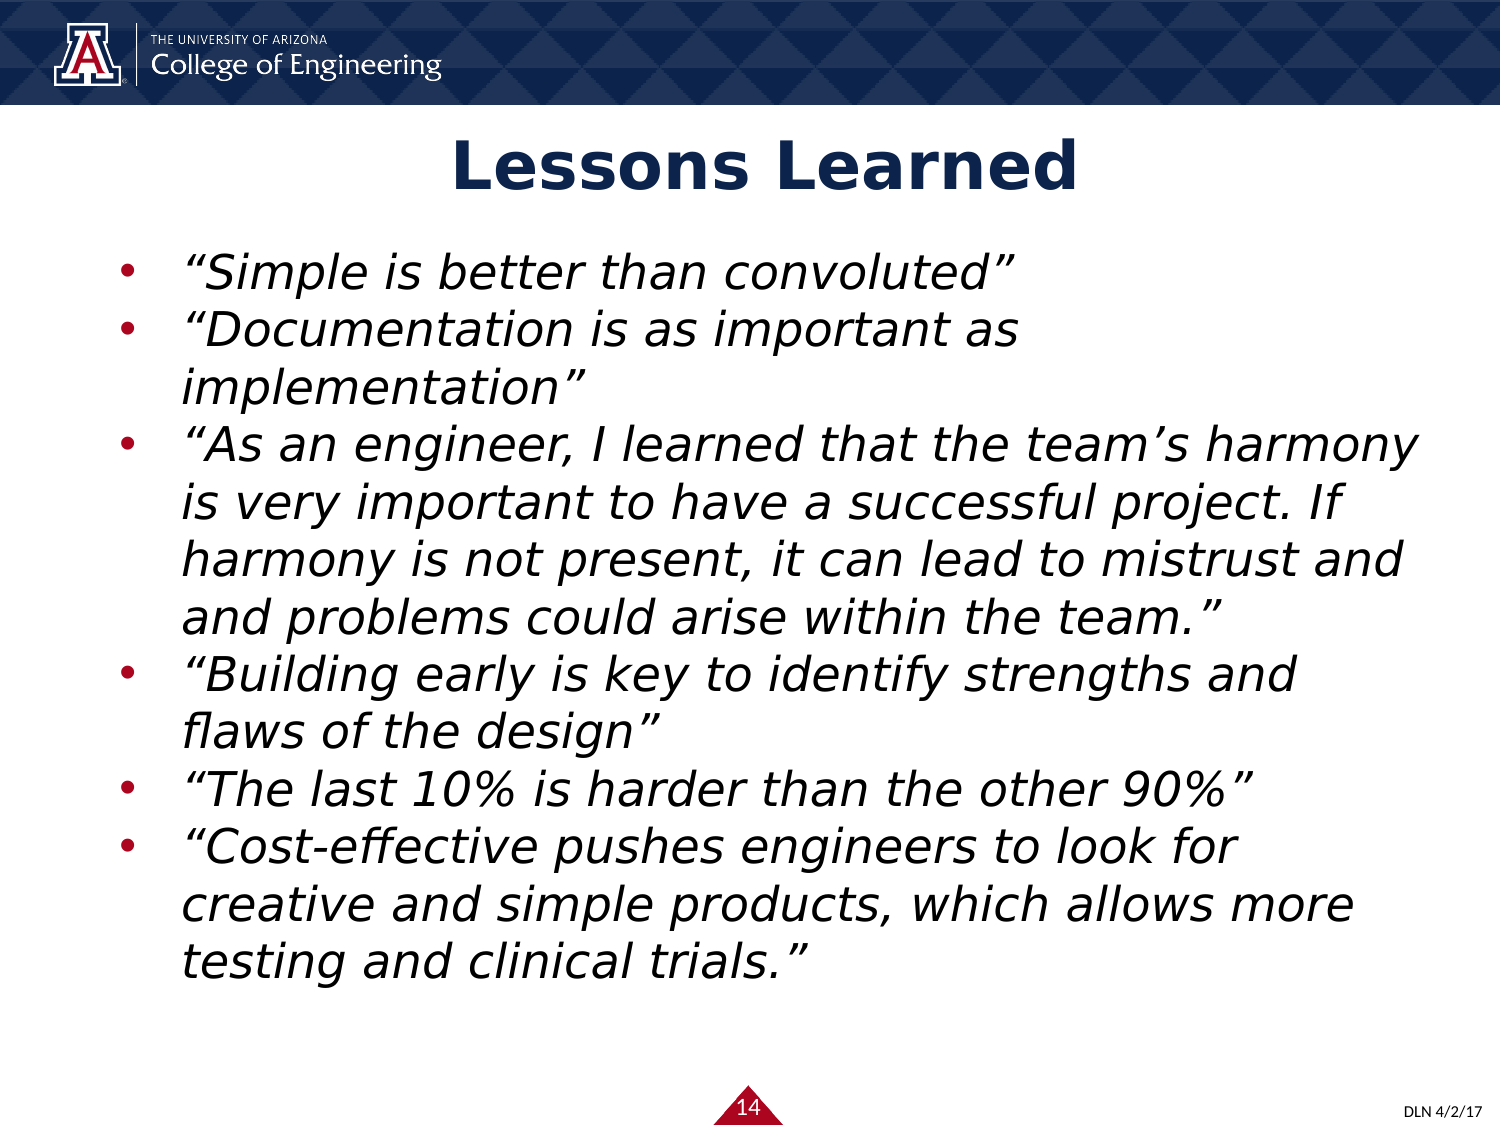

# Lessons Learned
“Simple is better than convoluted”
“Documentation is as important as implementation”
“As an engineer, I learned that the team’s harmony is very important to have a successful project. If harmony is not present, it can lead to mistrust and and problems could arise within the team.”
“Building early is key to identify strengths and flaws of the design”
“The last 10% is harder than the other 90%”
“Cost-effective pushes engineers to look for creative and simple products, which allows more testing and clinical trials.”
14